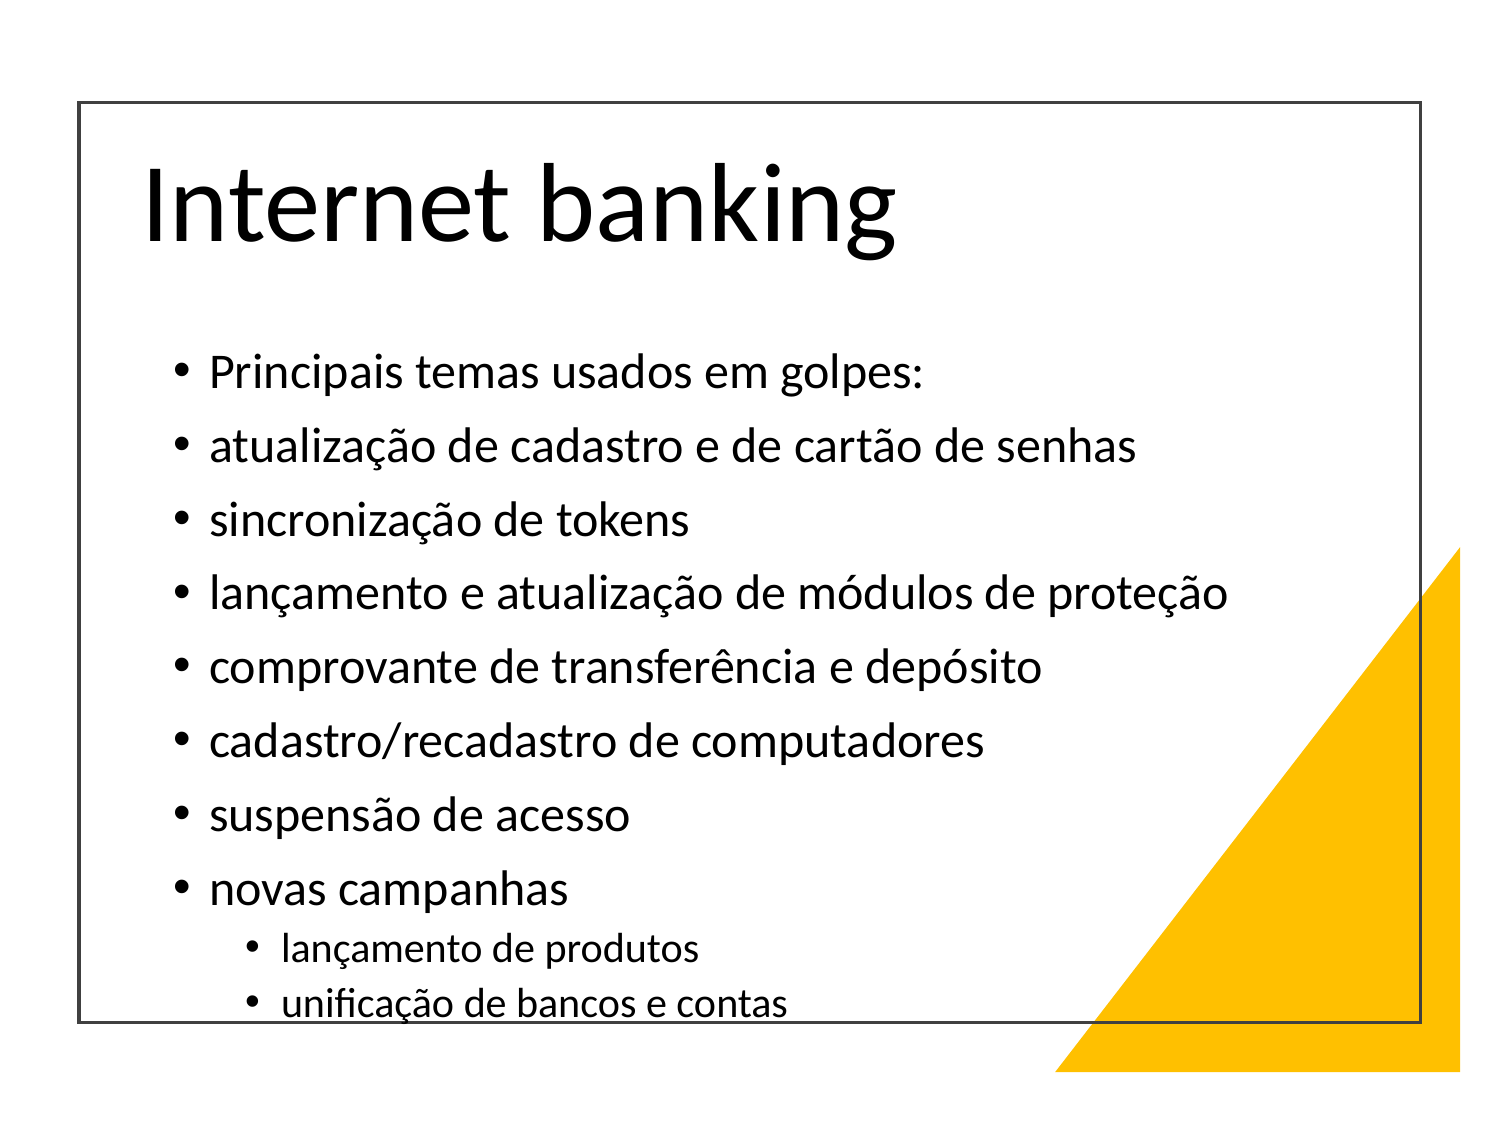

# Internet banking

Principais temas usados em golpes:
atualização de cadastro e de cartão de senhas
sincronização de tokens
lançamento e atualização de módulos de proteção
comprovante de transferência e depósito
cadastro/recadastro de computadores
suspensão de acesso
novas campanhas
lançamento de produtos
unificação de bancos e contas